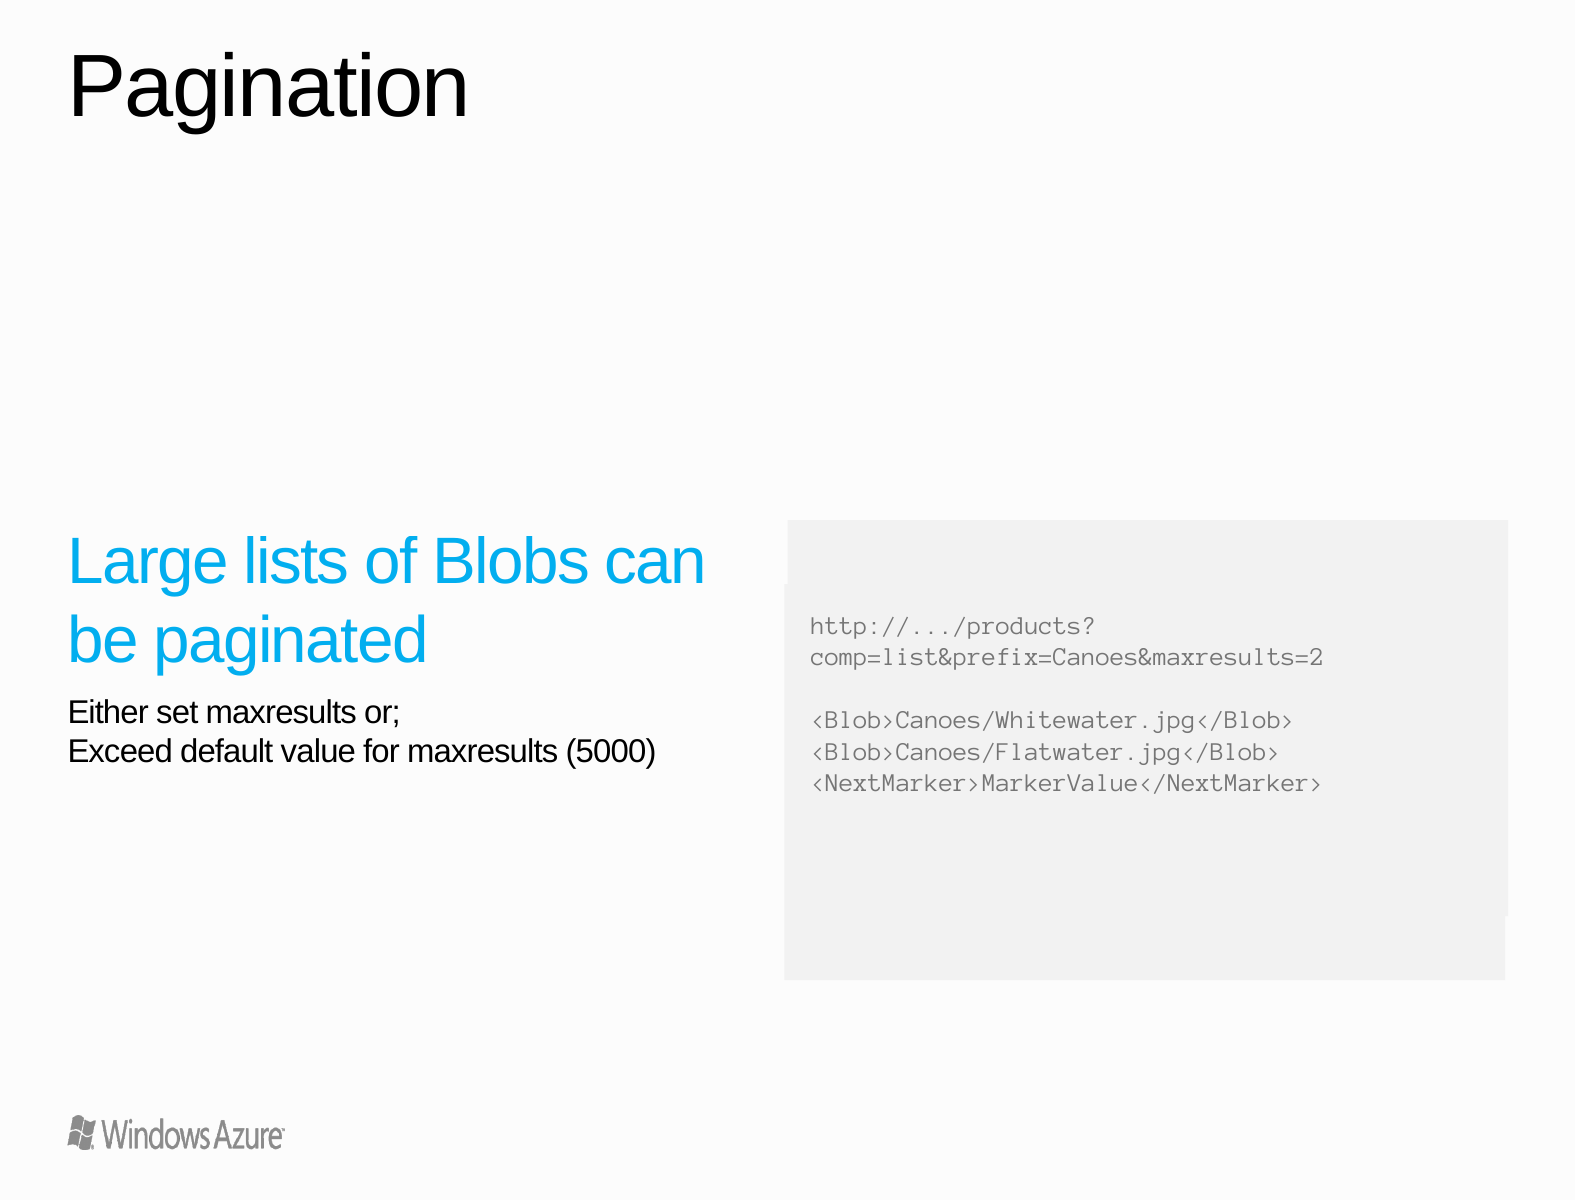

# Pagination
Large lists of Blobs can
be paginated
Either set maxresults or;
Exceed default value for maxresults (5000)
http://.../products?comp=list&prefix=Canoes&maxresults=2

<Blob>Canoes/Whitewater.jpg</Blob>
<Blob>Canoes/Flatwater.jpg</Blob>
<NextMarker>MarkerValue</NextMarker>

http://.../products?comp=list&prefix=Canoes&maxresults=2
	&marker=MarkerValue

<Blob>Canoes/Hybrid.jpg</Blob>